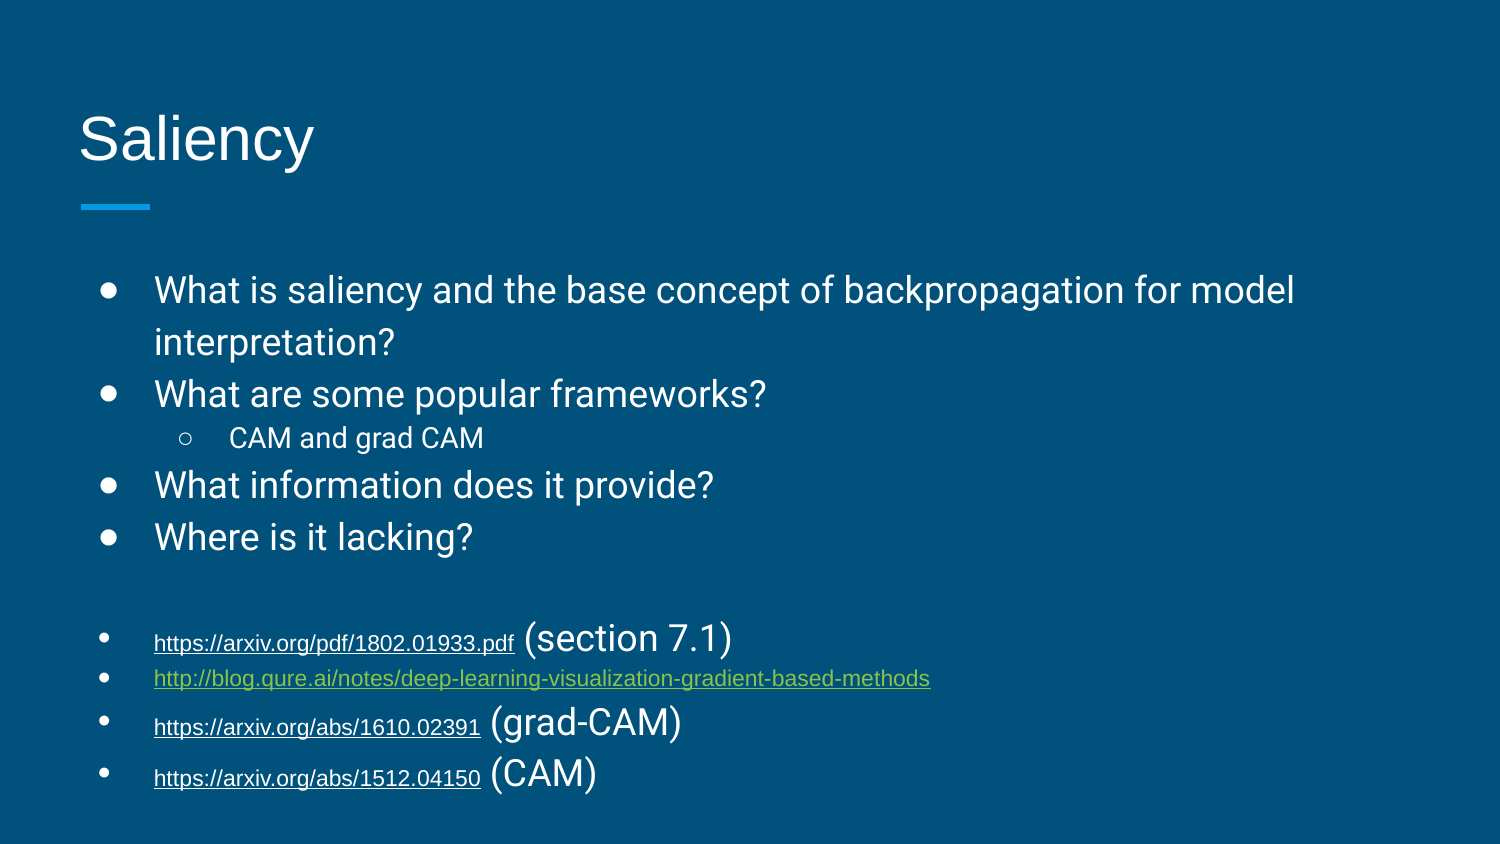

# Saliency
What is saliency and the base concept of backpropagation for model interpretation?
What are some popular frameworks?
CAM and grad CAM
What information does it provide?
Where is it lacking?
https://arxiv.org/pdf/1802.01933.pdf (section 7.1)
http://blog.qure.ai/notes/deep-learning-visualization-gradient-based-methods
https://arxiv.org/abs/1610.02391 (grad-CAM)
https://arxiv.org/abs/1512.04150 (CAM)